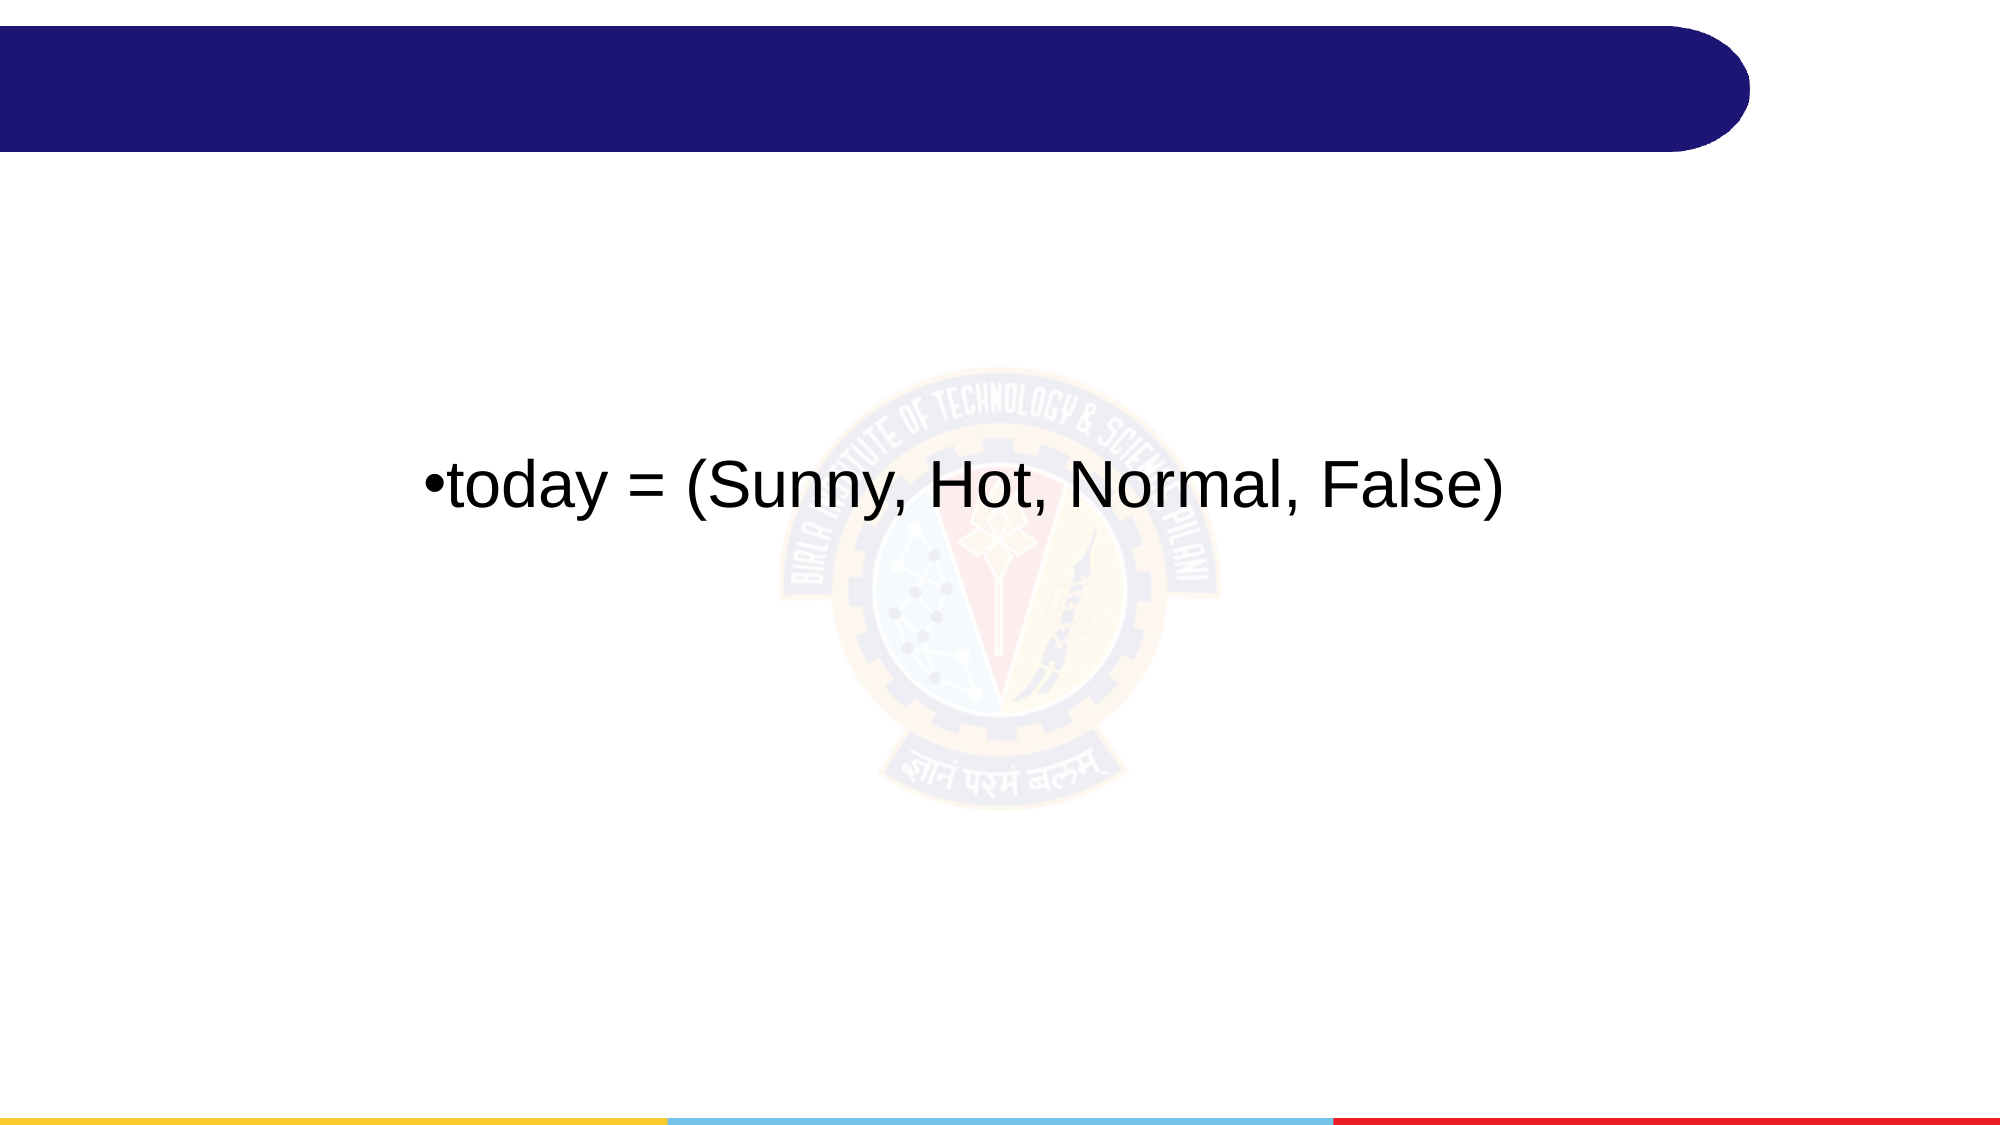

#
today = (Sunny, Hot, Normal, False)